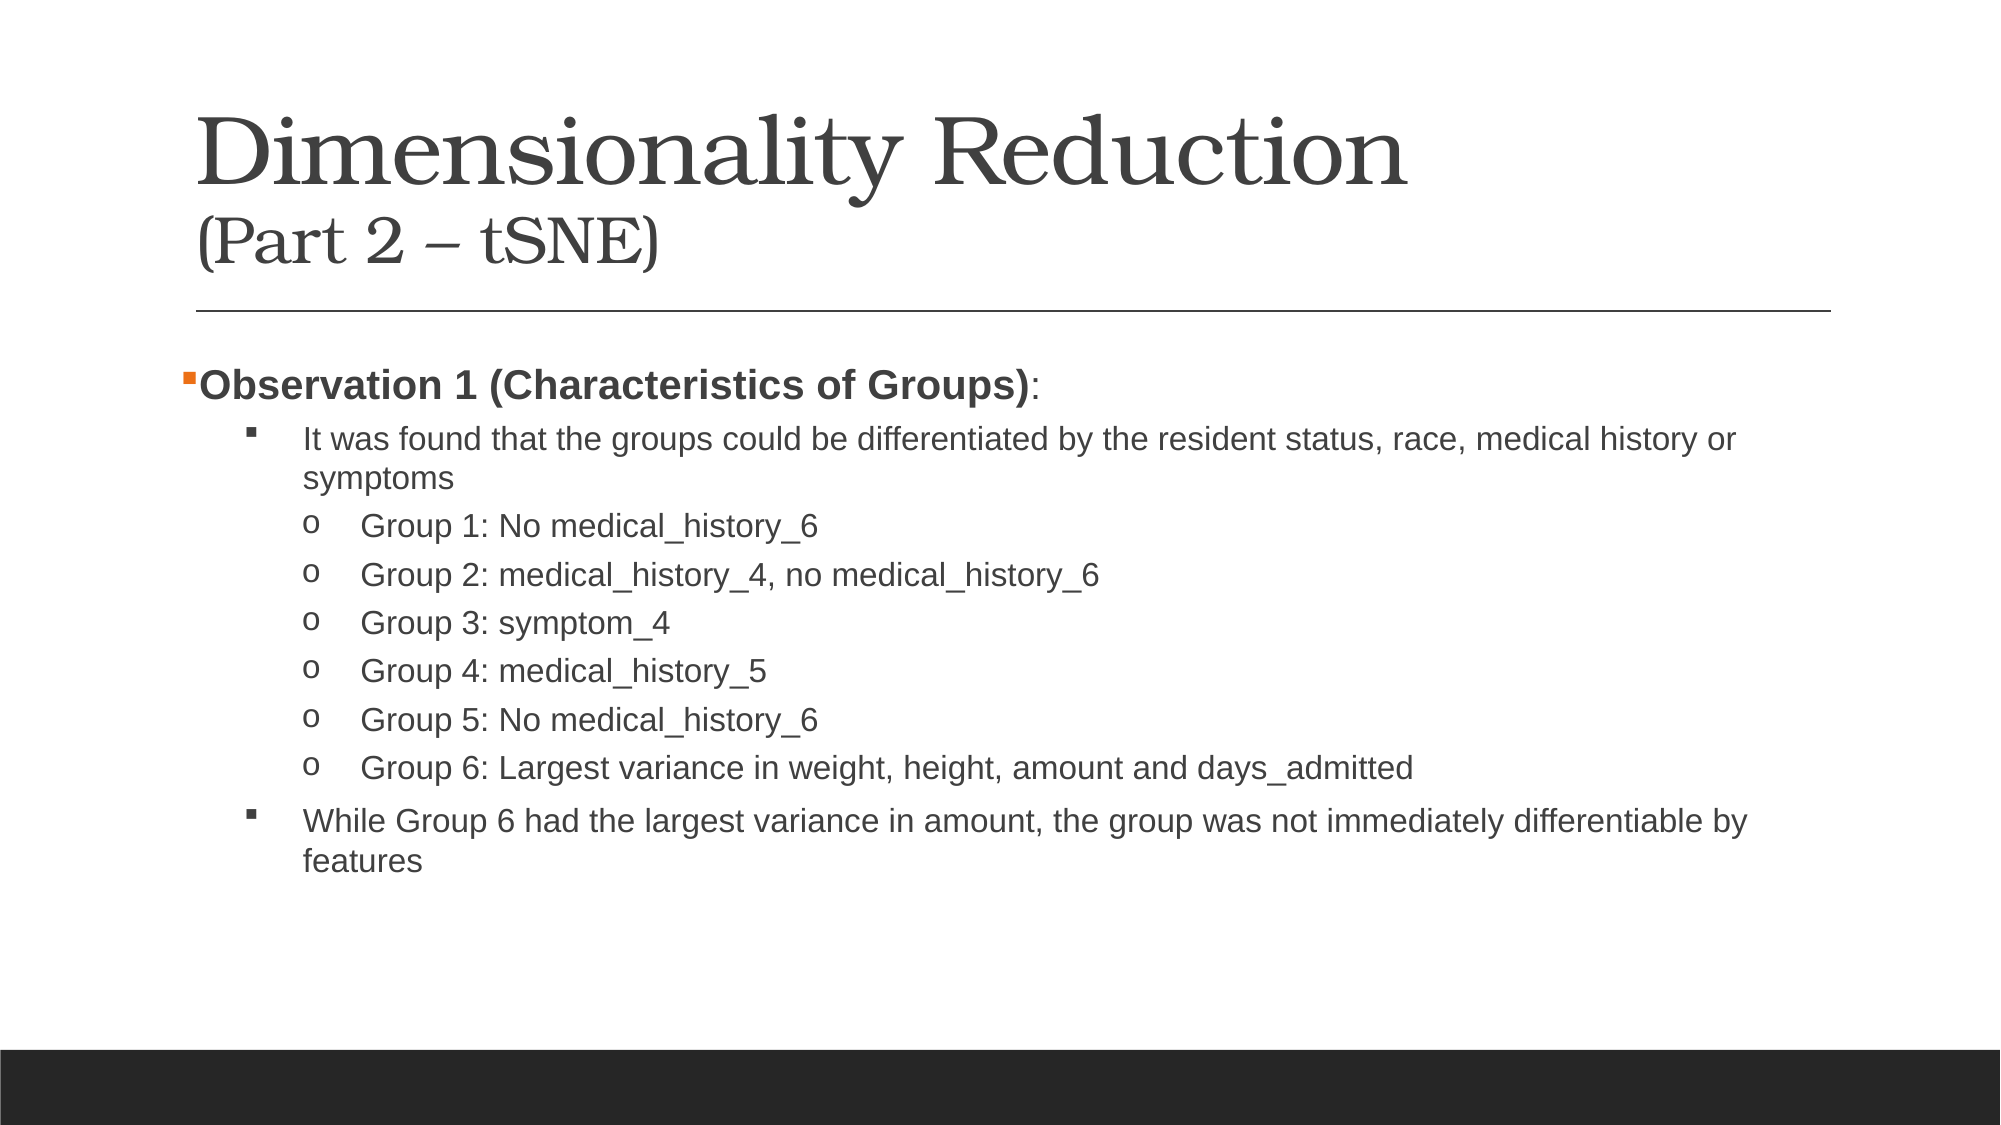

# Dimensionality Reduction (Part 2 – tSNE)
Observation 1 (Characteristics of Groups):
It was found that the groups could be differentiated by the resident status, race, medical history or symptoms
Group 1: No medical_history_6
Group 2: medical_history_4, no medical_history_6
Group 3: symptom_4
Group 4: medical_history_5
Group 5: No medical_history_6
Group 6: Largest variance in weight, height, amount and days_admitted
While Group 6 had the largest variance in amount, the group was not immediately differentiable by features